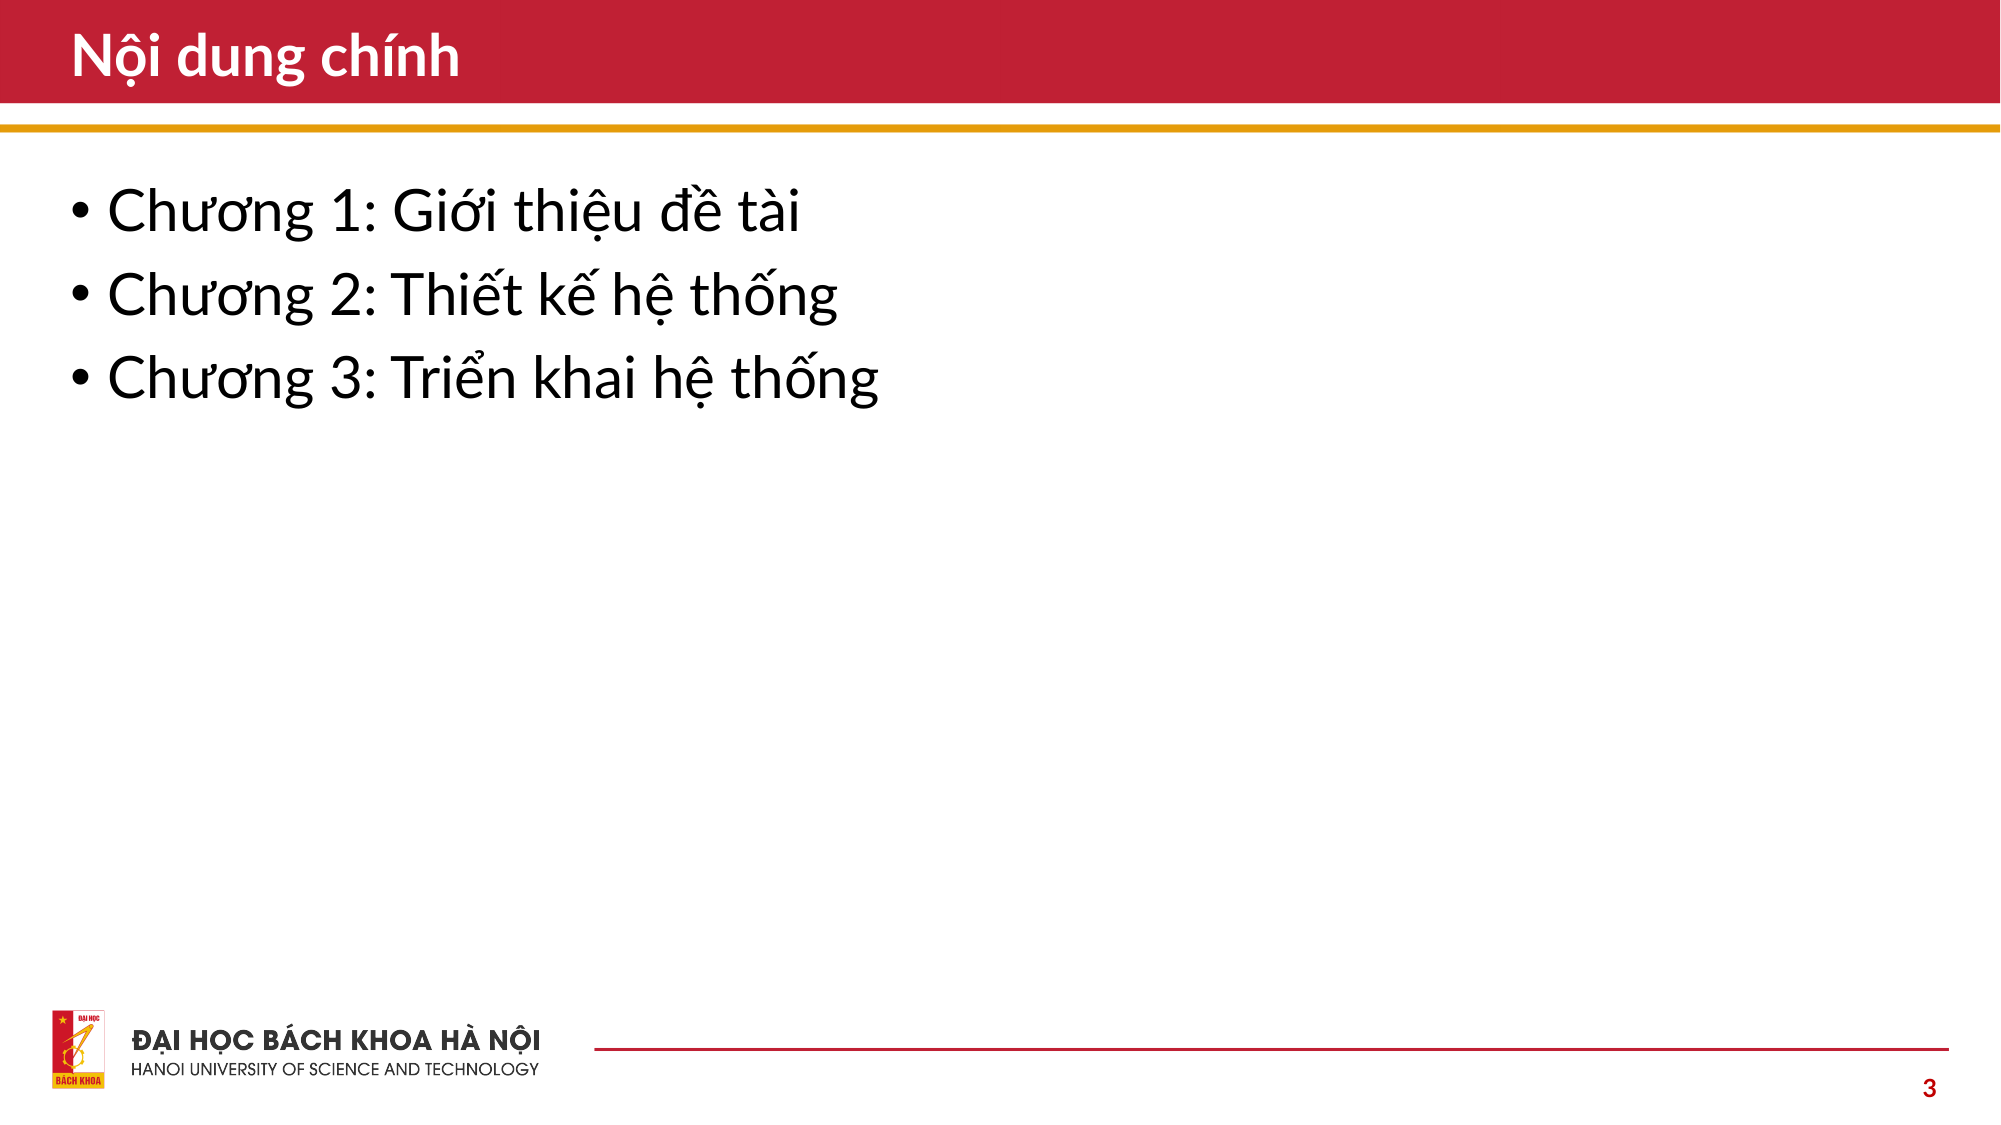

# Nội dung chính
Chương 1: Giới thiệu đề tài
Chương 2: Thiết kế hệ thống
Chương 3: Triển khai hệ thống
3